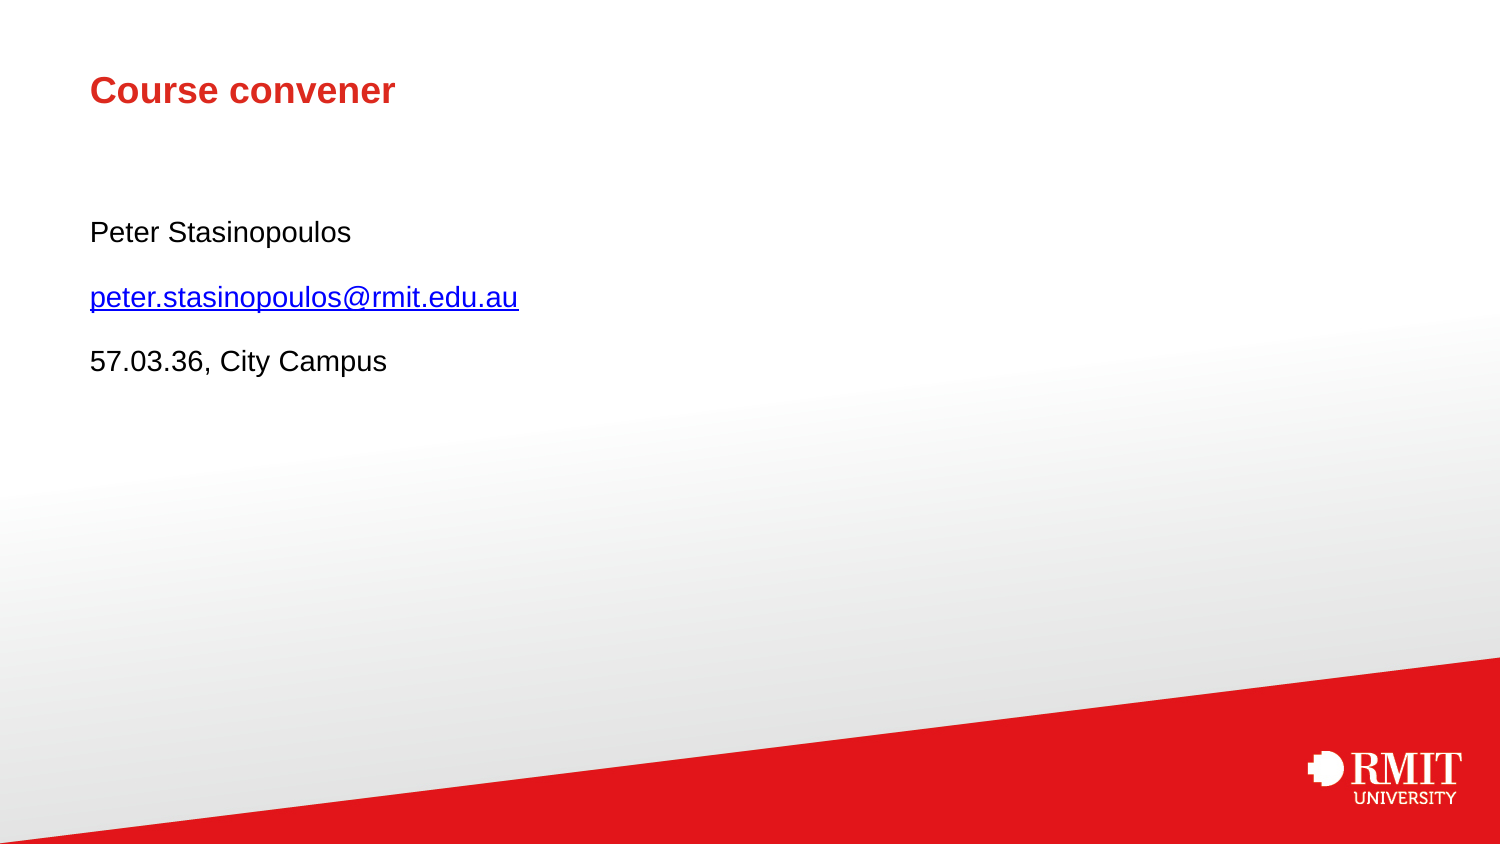

# Course convener
Peter Stasinopoulos
peter.stasinopoulos@rmit.edu.au
57.03.36, City Campus